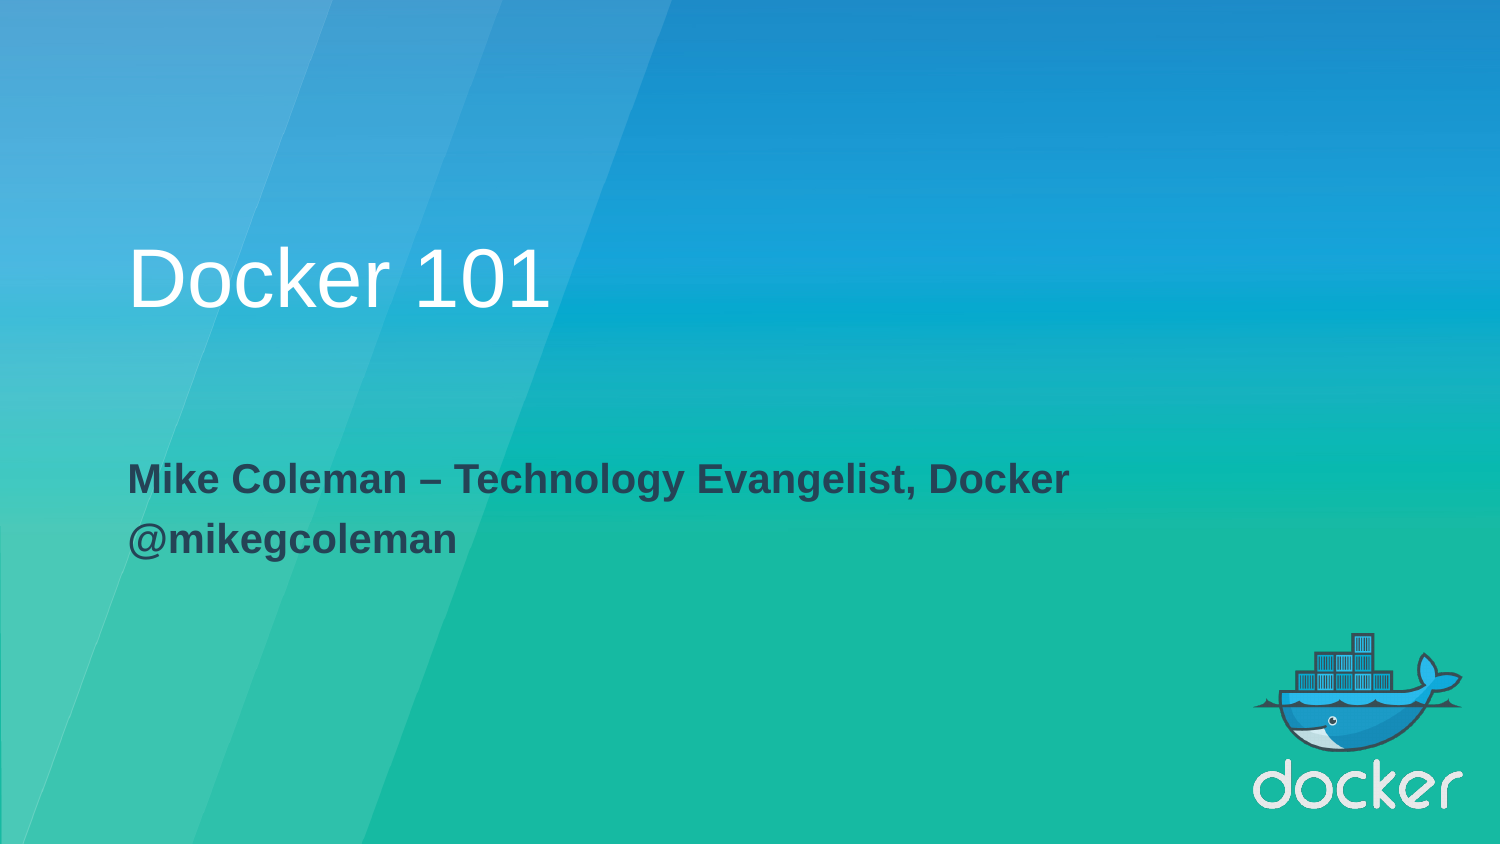

Docker 101
Mike Coleman – Technology Evangelist, Docker
@mikegcoleman